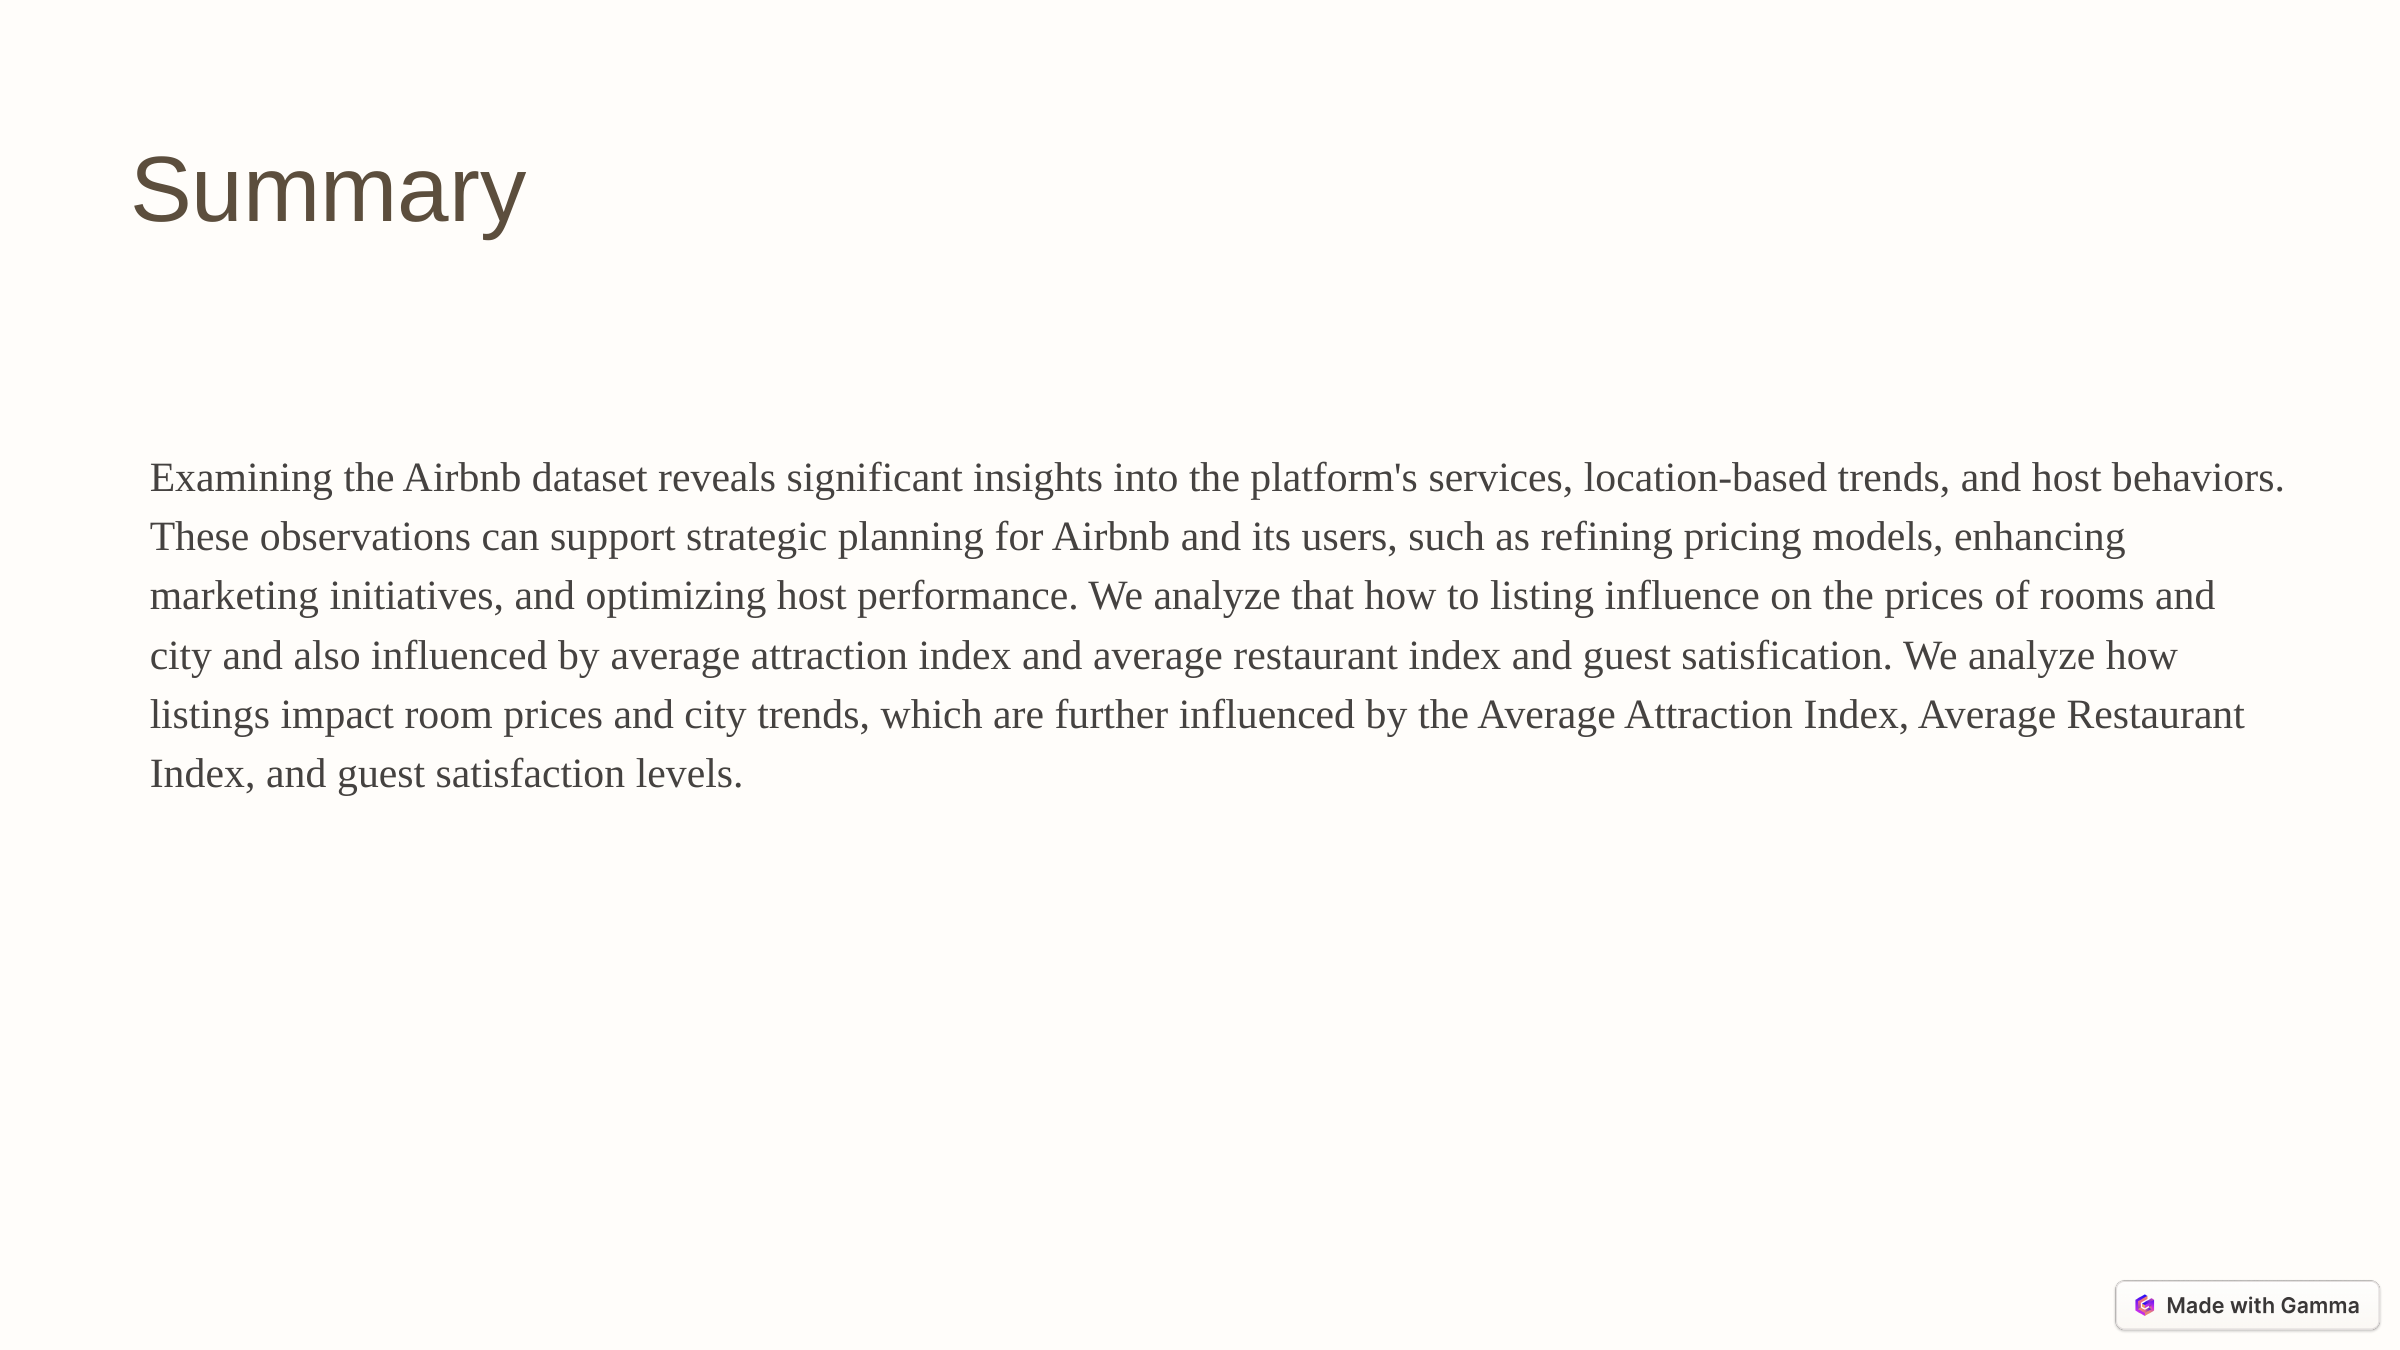

Summary
Examining the Airbnb dataset reveals significant insights into the platform's services, location-based trends, and host behaviors. These observations can support strategic planning for Airbnb and its users, such as refining pricing models, enhancing marketing initiatives, and optimizing host performance. We analyze that how to listing influence on the prices of rooms and city and also influenced by average attraction index and average restaurant index and guest satisfication. We analyze how listings impact room prices and city trends, which are further influenced by the Average Attraction Index, Average Restaurant Index, and guest satisfaction levels.